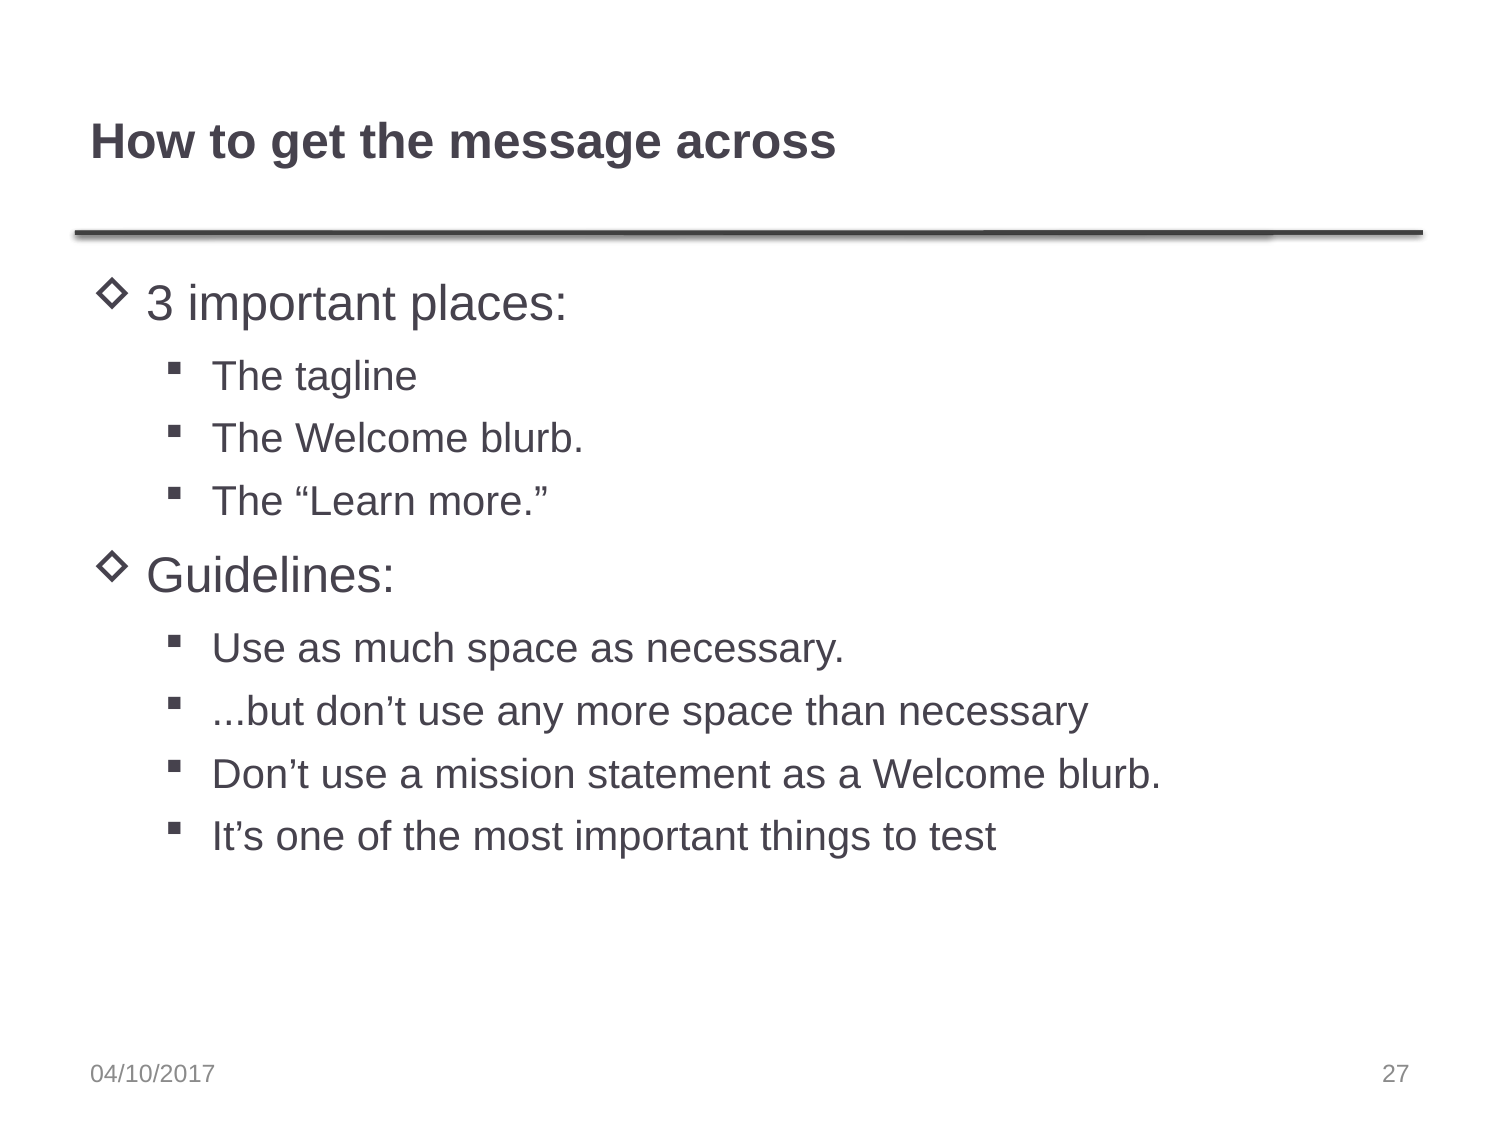

# How to get the message across
3 important places:
The tagline
The Welcome blurb.
The “Learn more.”
Guidelines:
Use as much space as necessary.
...but don’t use any more space than necessary
Don’t use a mission statement as a Welcome blurb.
It’s one of the most important things to test
04/10/2017
27